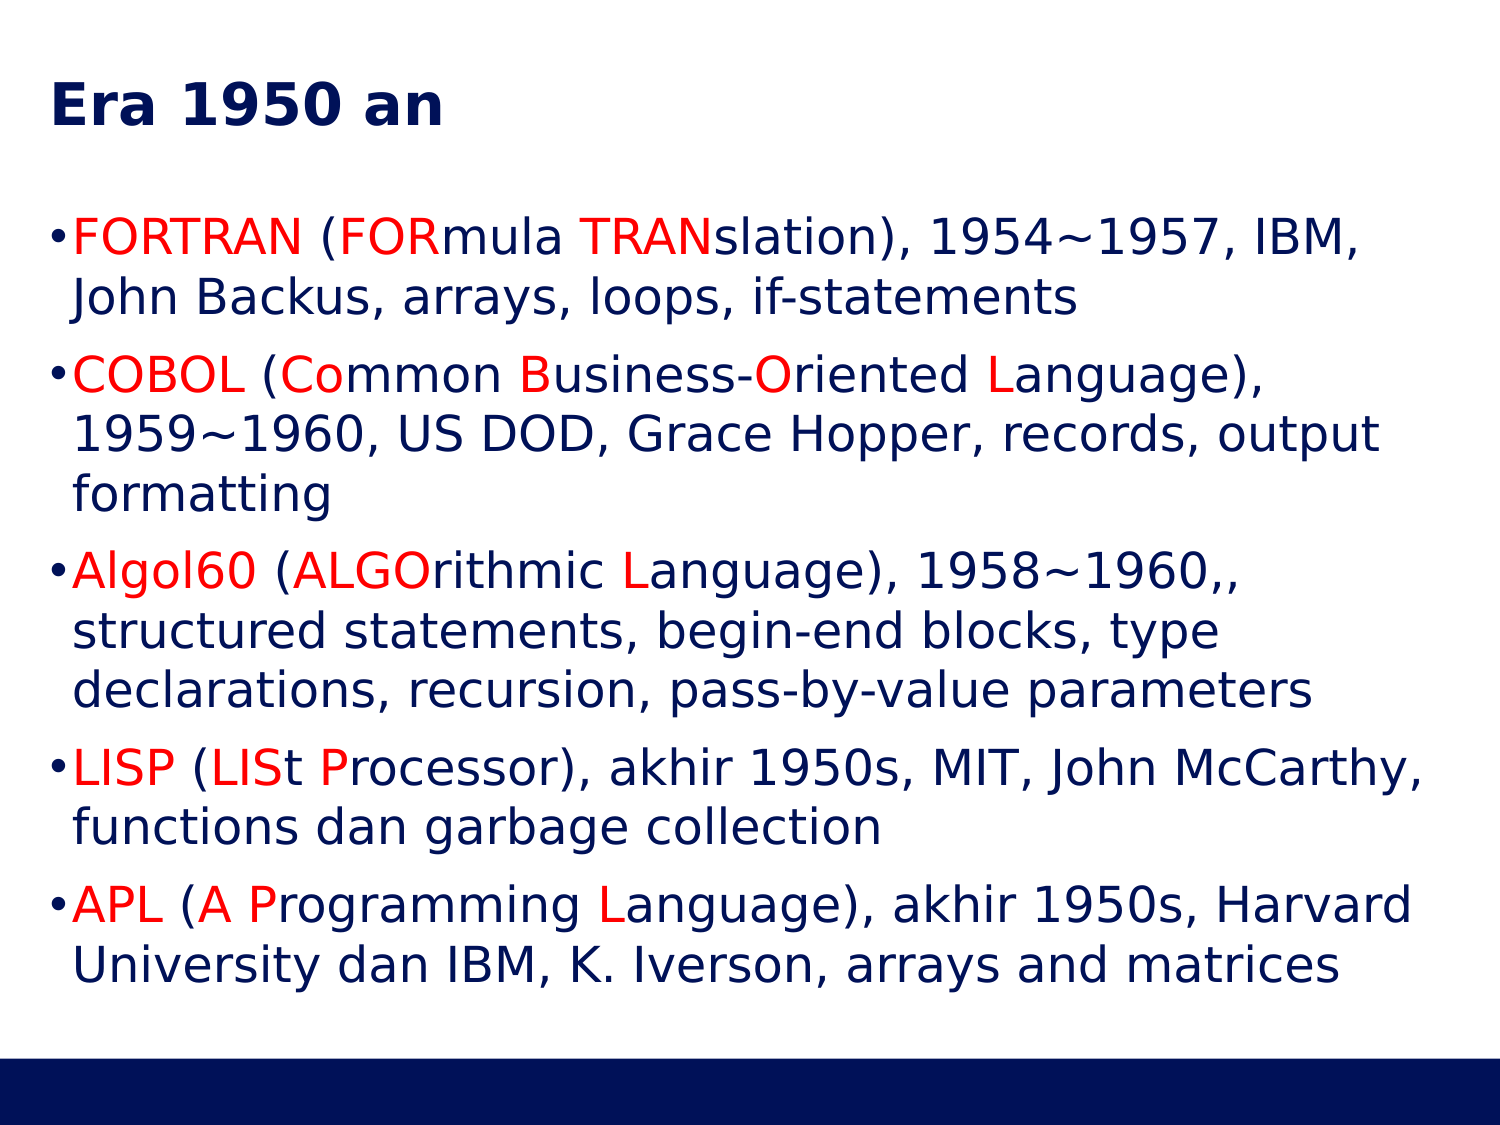

# Era 1950 an
FORTRAN (FORmula TRANslation), 1954~1957, IBM, John Backus, arrays, loops, if-statements
COBOL (Common Business-Oriented Language), 1959~1960, US DOD, Grace Hopper, records, output formatting
Algol60 (ALGOrithmic Language), 1958~1960,, structured statements, begin-end blocks, type declarations, recursion, pass-by-value parameters
LISP (LISt Processor), akhir 1950s, MIT, John McCarthy, functions dan garbage collection
APL (A Programming Language), akhir 1950s, Harvard University dan IBM, K. Iverson, arrays and matrices